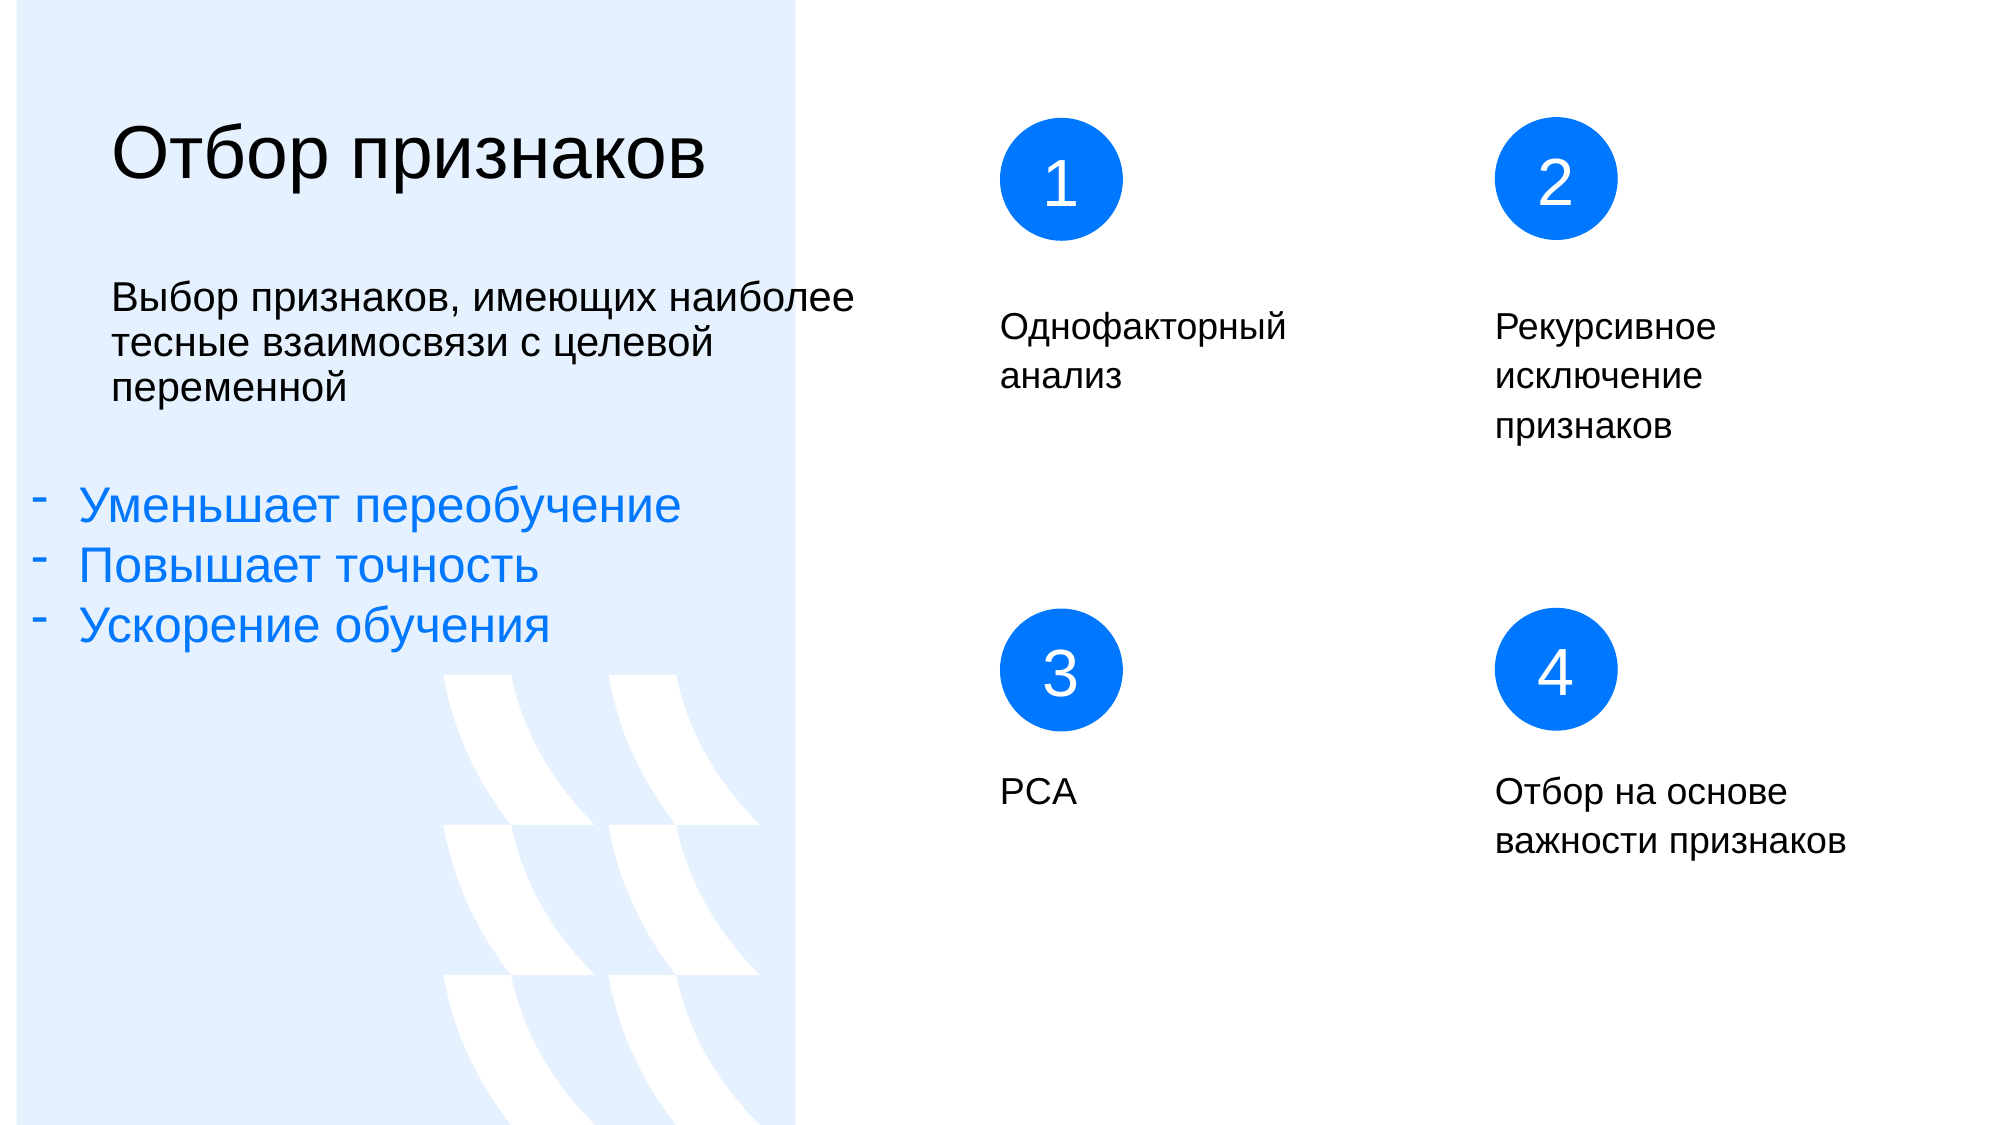

Уменьшает переобучение
Повышает точность
Ускорение обучения
# Отбор признаков Выбор признаков, имеющих наиболее тесные взаимосвязи с целевой переменной
2
1
Однофакторный анализ
Рекурсивное исключение признаков
4
3

PCA
Отбор на основе важности признаков